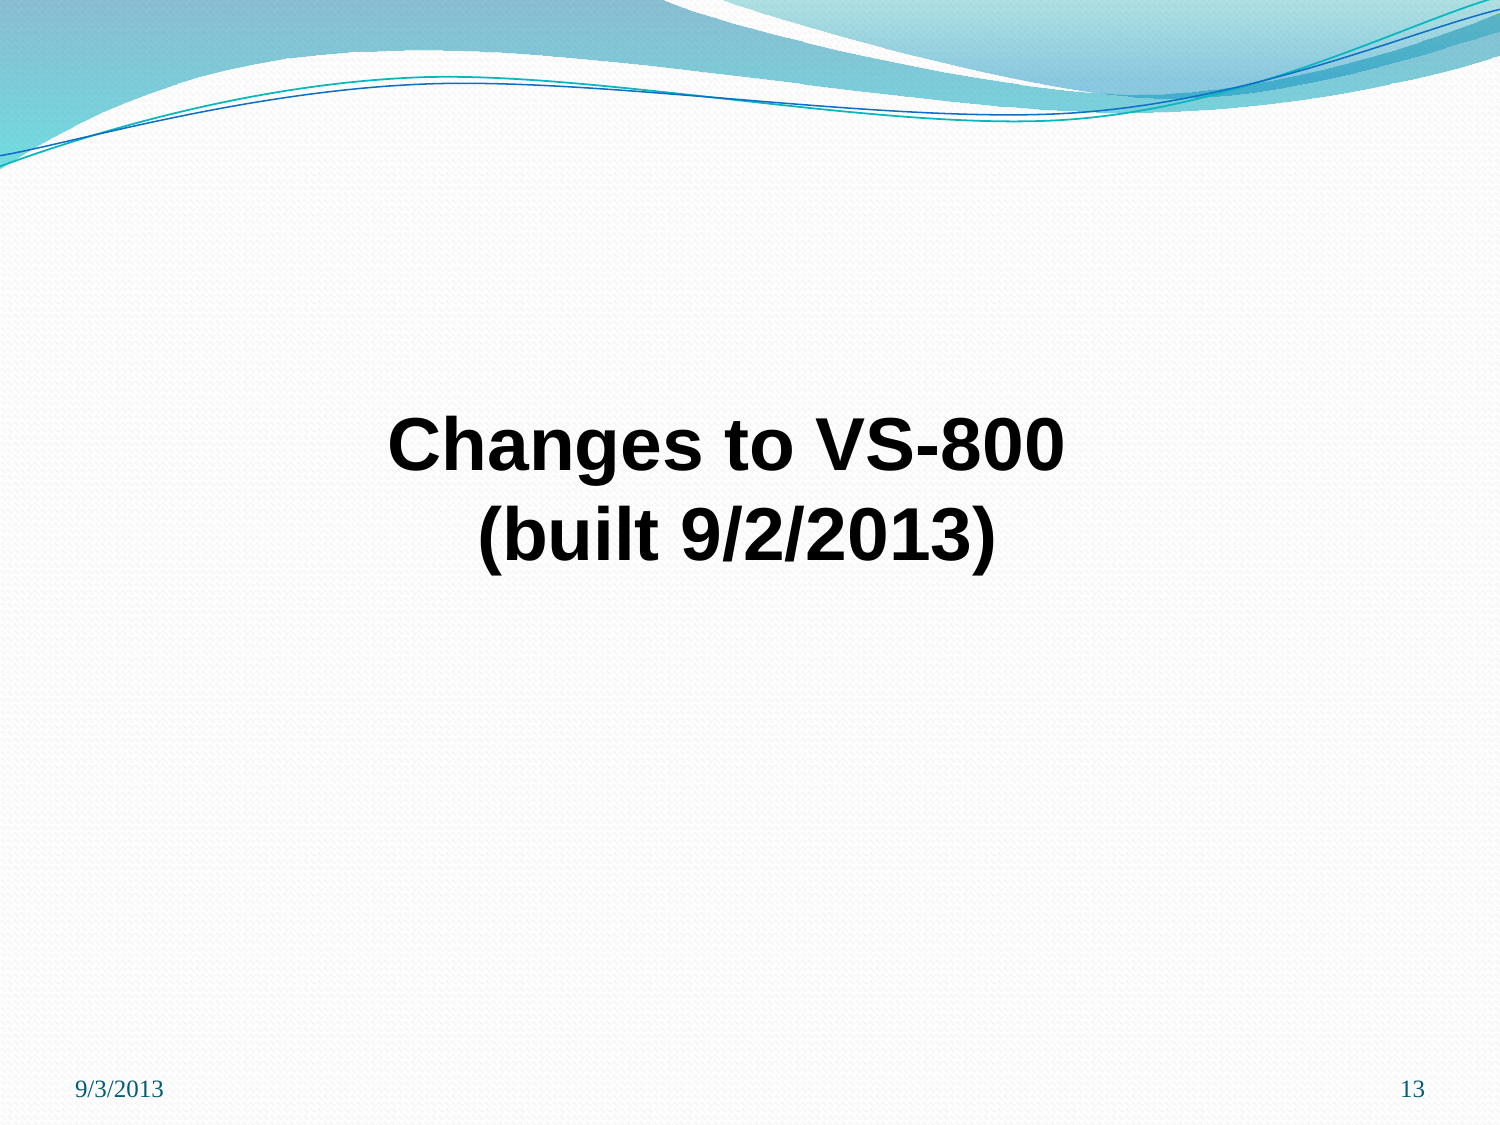

# Changes to VS-800 (built 9/2/2013)
9/3/2013
13